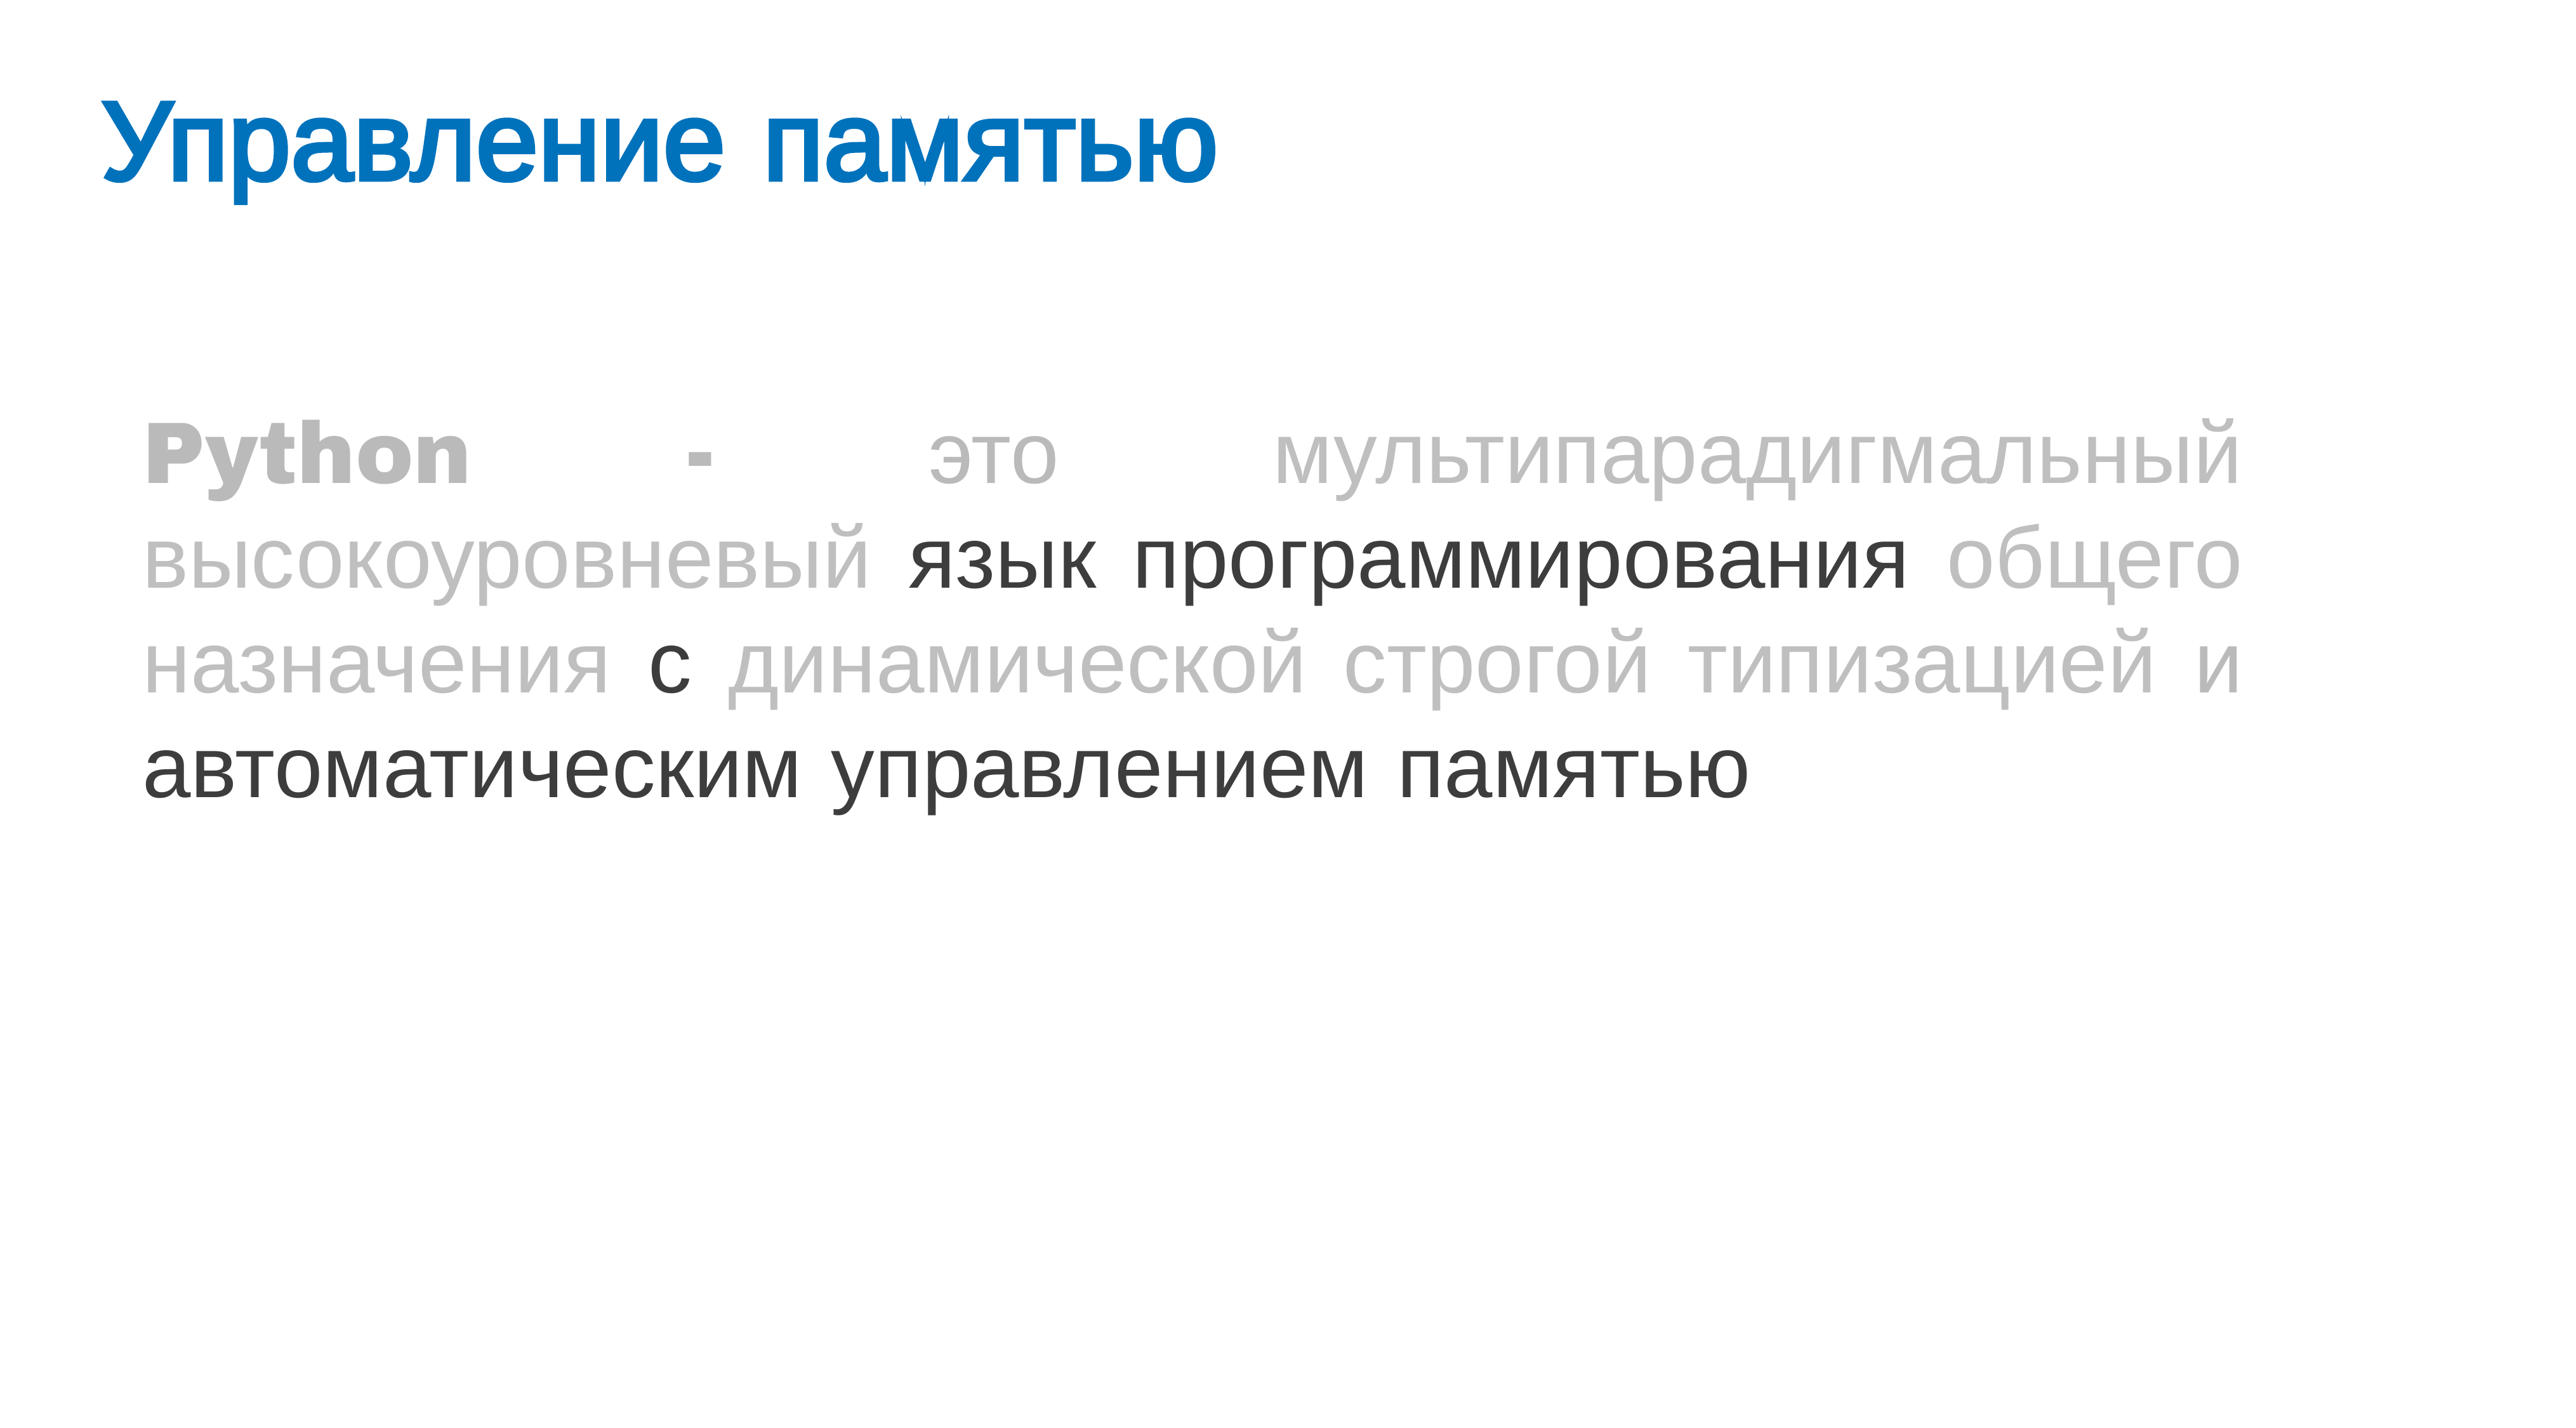

# Управление памятью
Python - это мультипарадигмальный высокоуровневый язык программирования общего назначения с динамической строгой типизацией и автоматическим управлением памятью
27